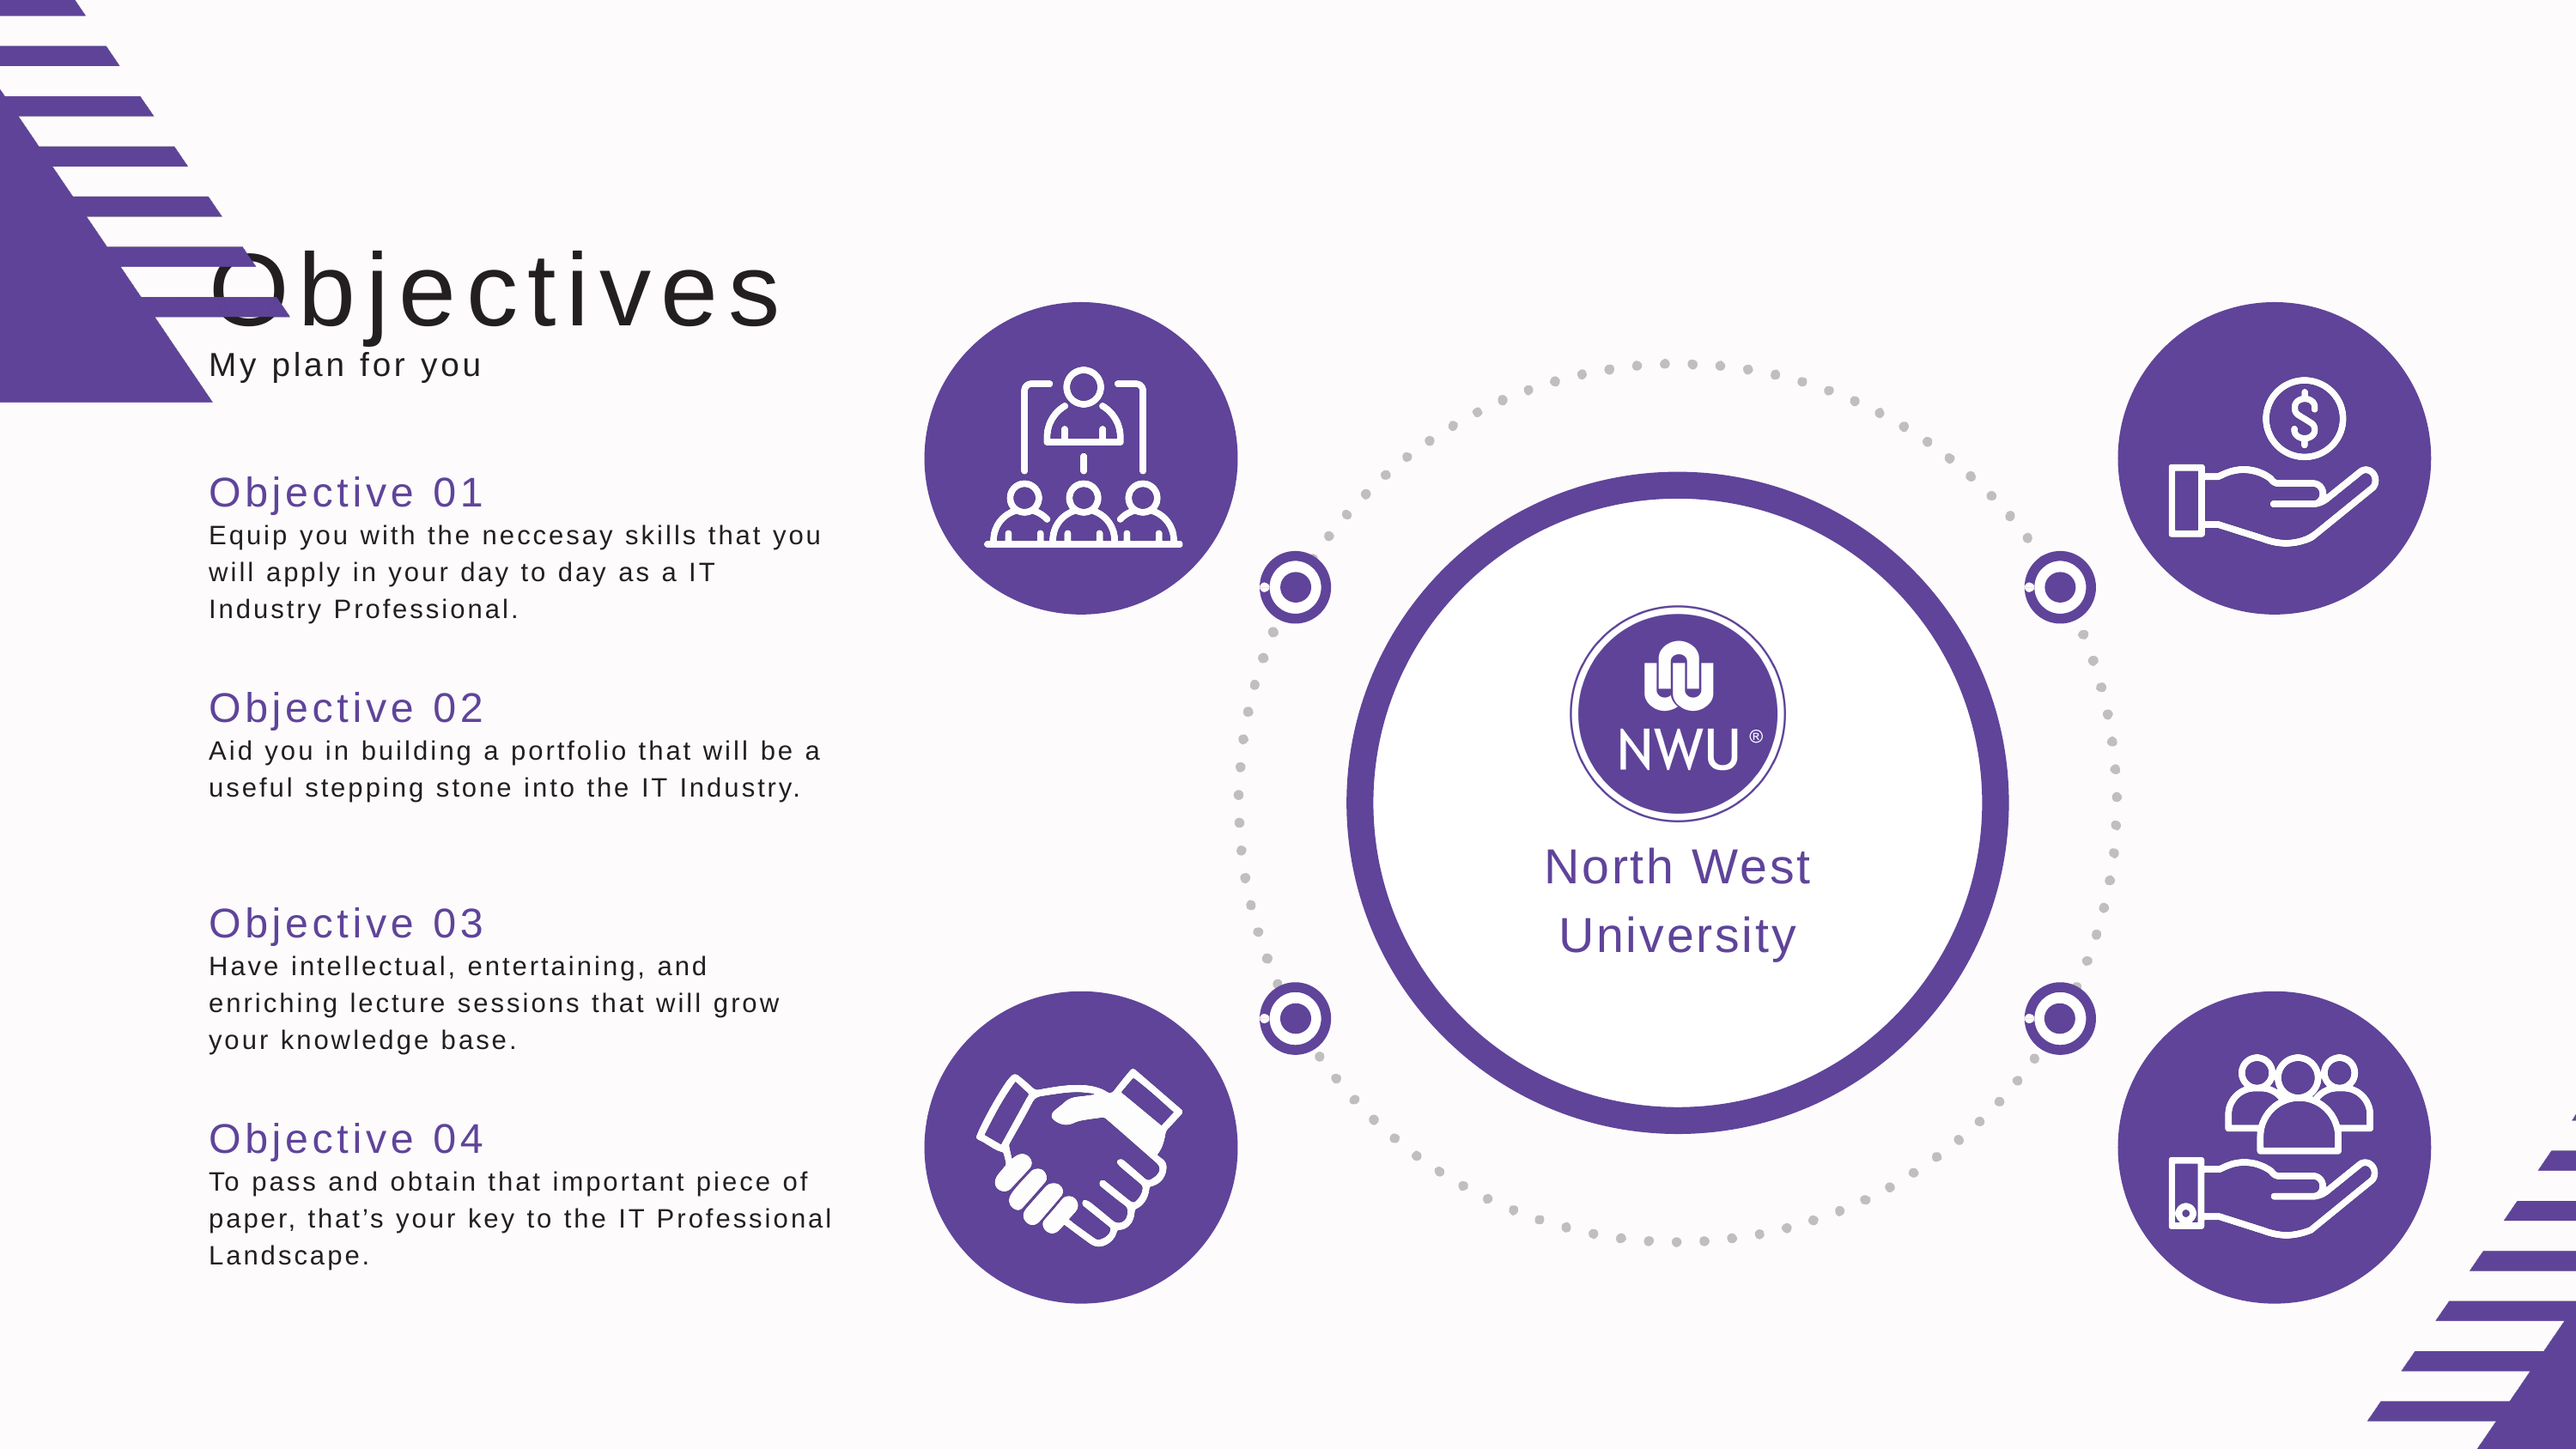

Objectives

My plan for you

Objective 01

Equip you with the neccesay skills that you will apply in your day to day as a IT Industry Professional.

Objective 02
Aid you in building a portfolio that will be a useful stepping stone into the IT Industry.
North West
University
Objective 03
Have intellectual, entertaining, and enriching lecture sessions that will grow your knowledge base.

Objective 04
To pass and obtain that important piece of paper, that’s your key to the IT Professional Landscape.